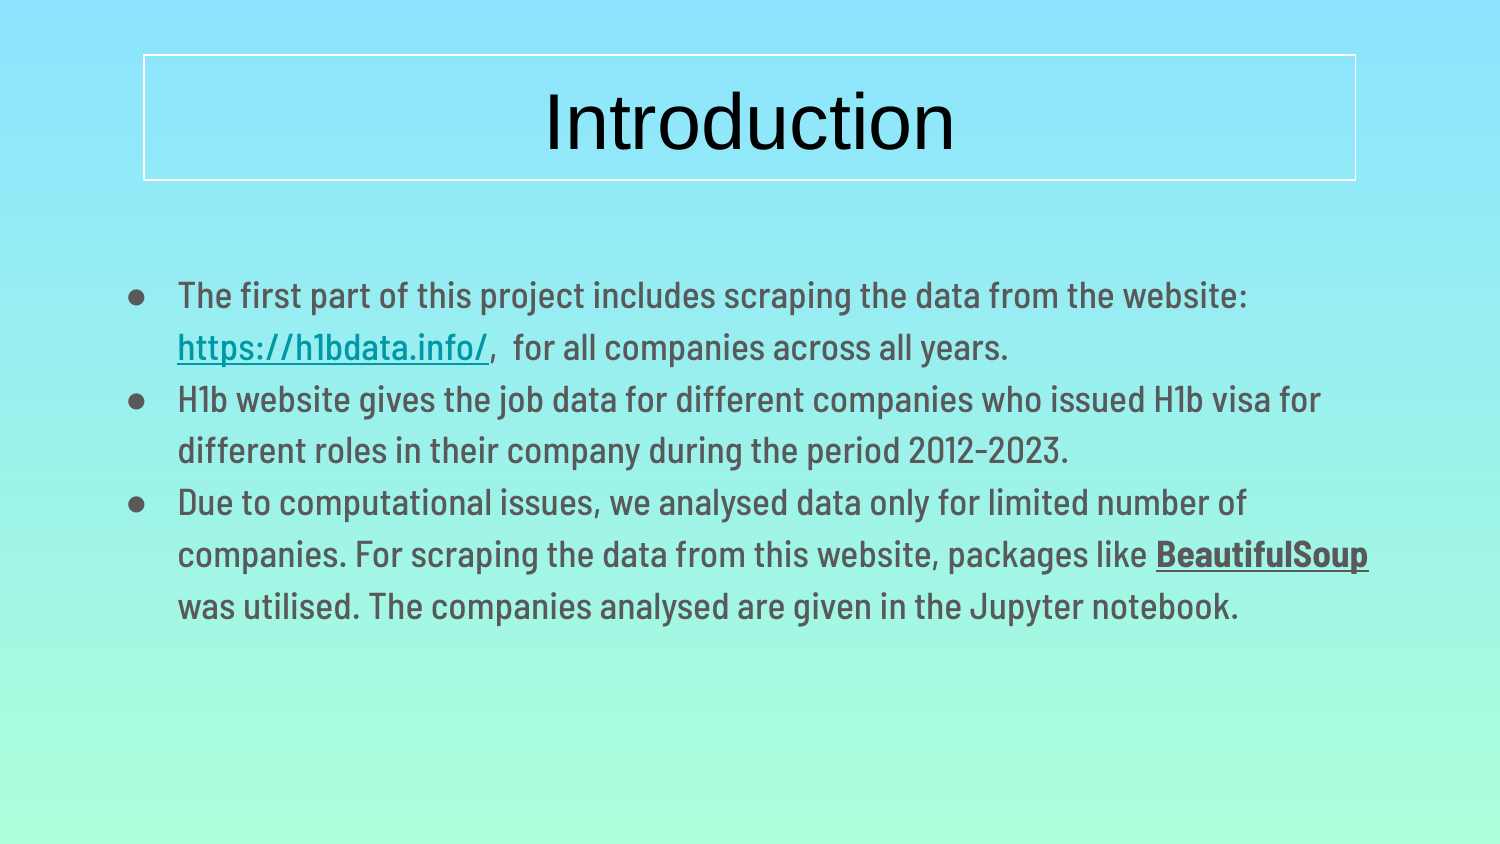

Introduction
The first part of this project includes scraping the data from the website: https://h1bdata.info/,  for all companies across all years.
H1b website gives the job data for different companies who issued H1b visa for different roles in their company during the period 2012-2023.
Due to computational issues, we analysed data only for limited number of companies. For scraping the data from this website, packages like BeautifulSoup was utilised. The companies analysed are given in the Jupyter notebook.